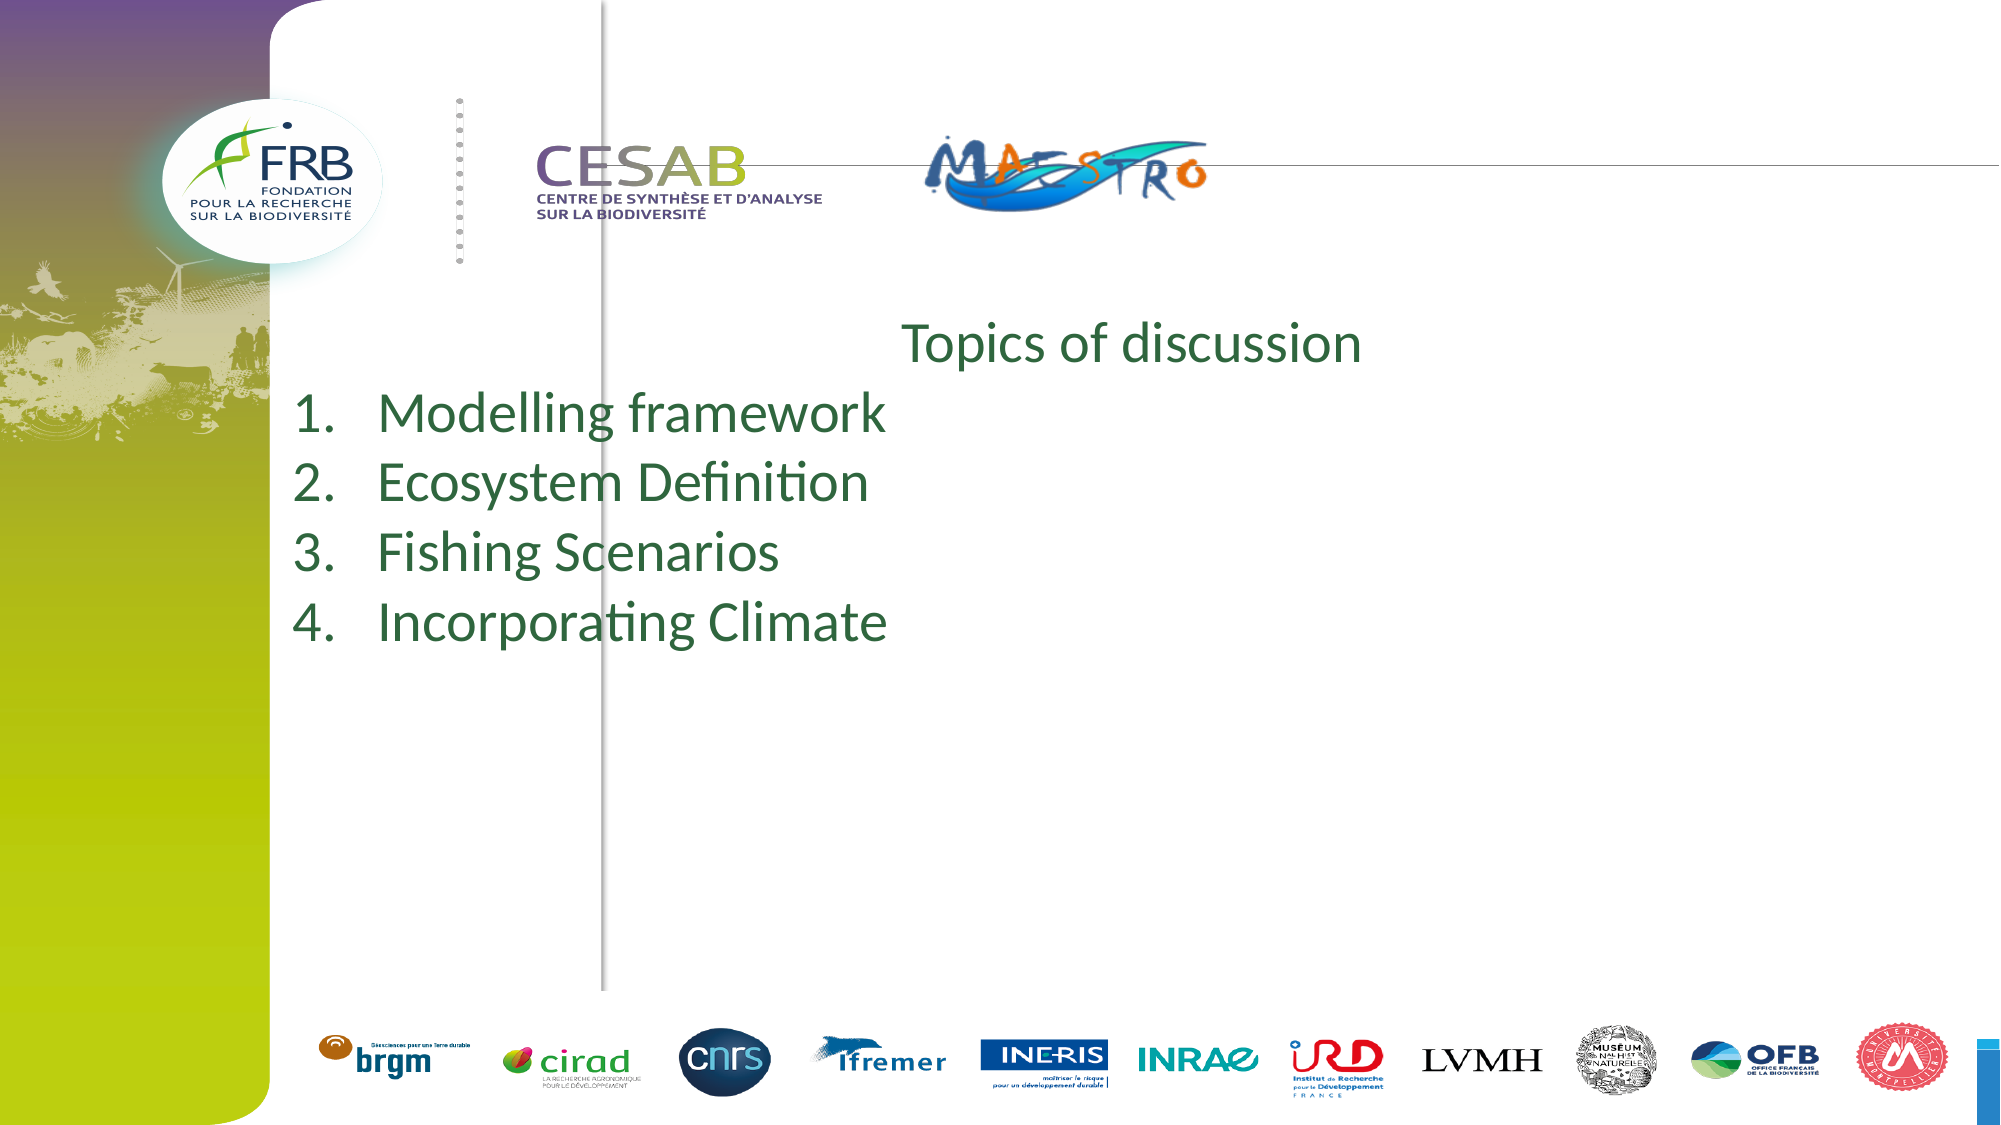

Topics of discussion
Modelling framework
Ecosystem Definition
Fishing Scenarios
Incorporating Climate